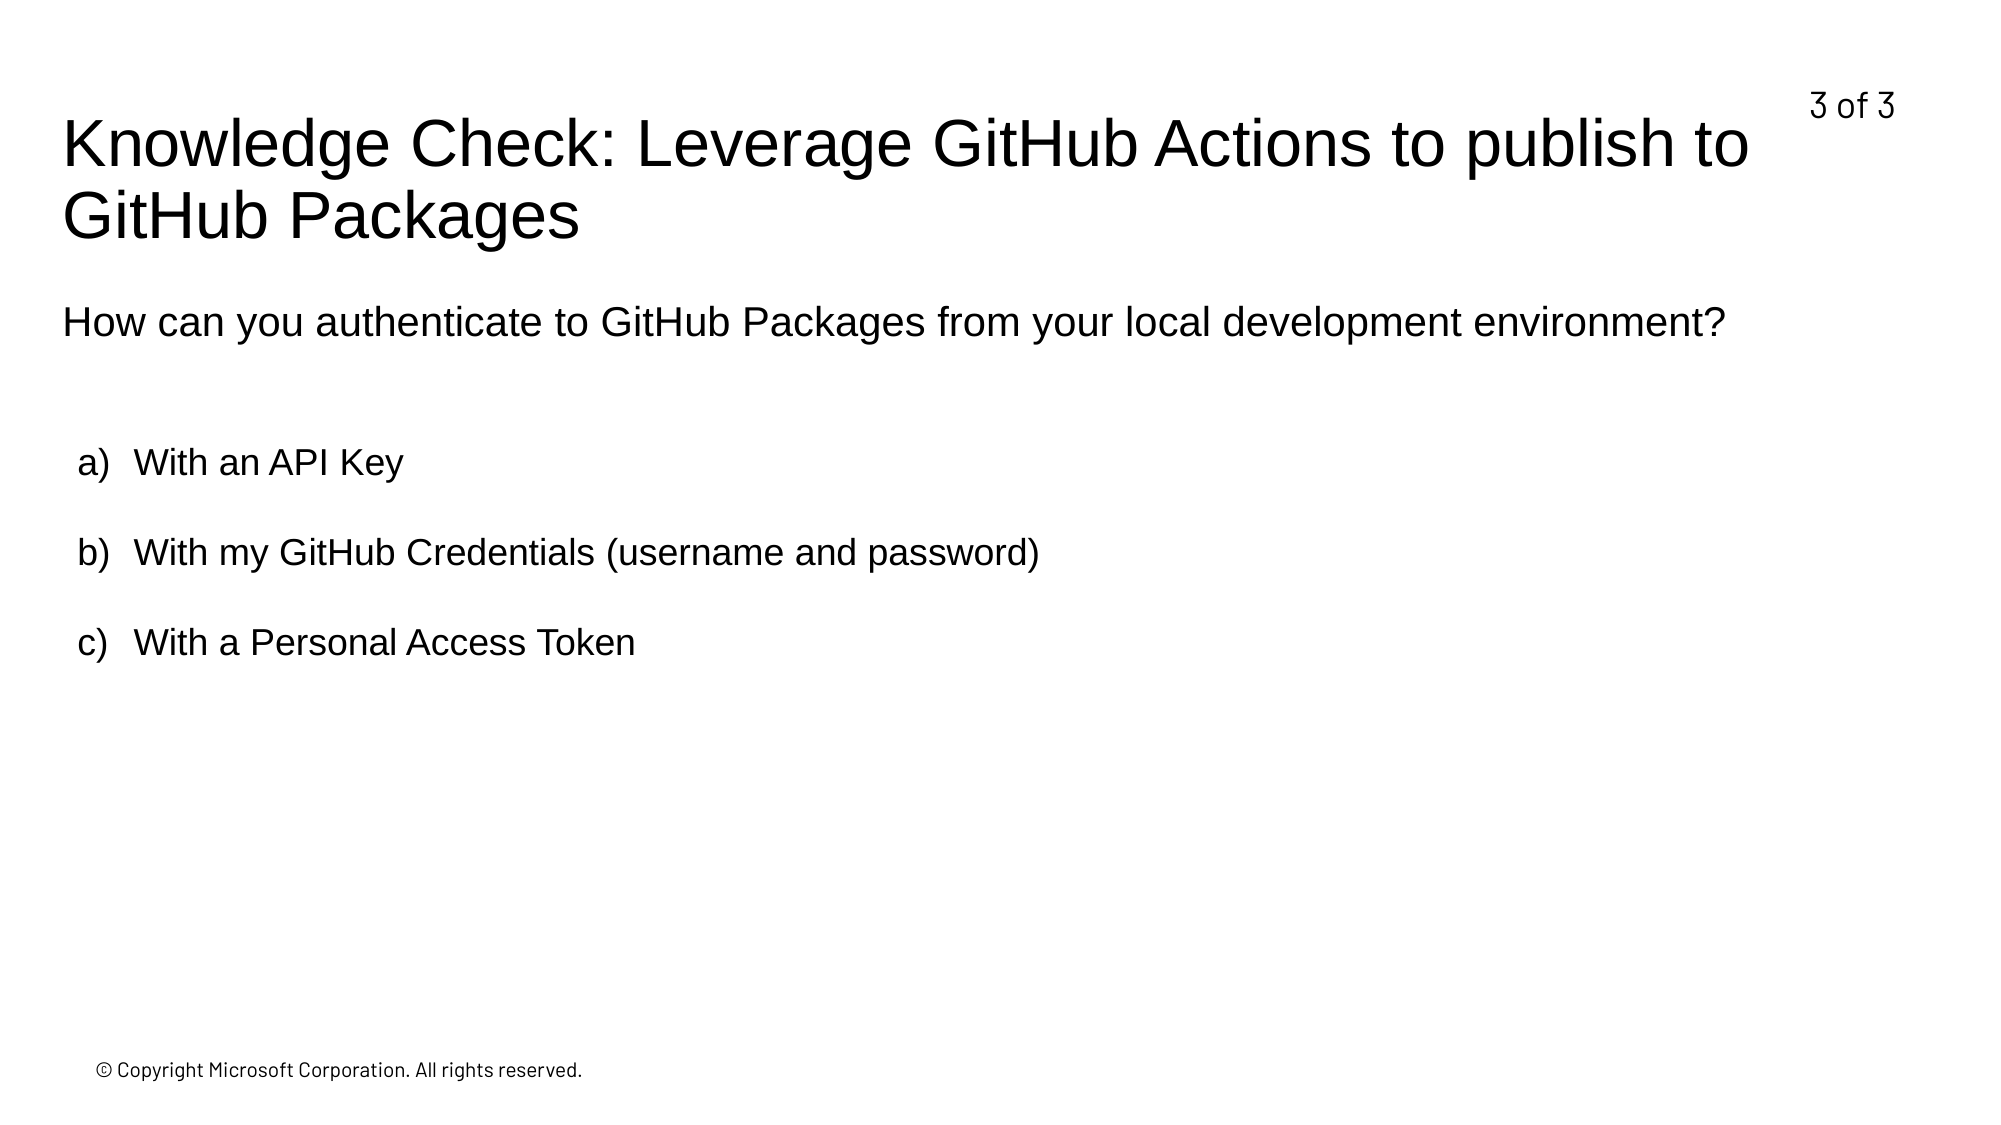

3 of 3
# Knowledge Check: Leverage GitHub Actions to publish to GitHub Packages
How can you authenticate to GitHub Packages from your local development environment?

With an API Key

With my GitHub Credentials (username and password)

With a Personal Access Token
© Copyright Microsoft Corporation. All rights reserved.